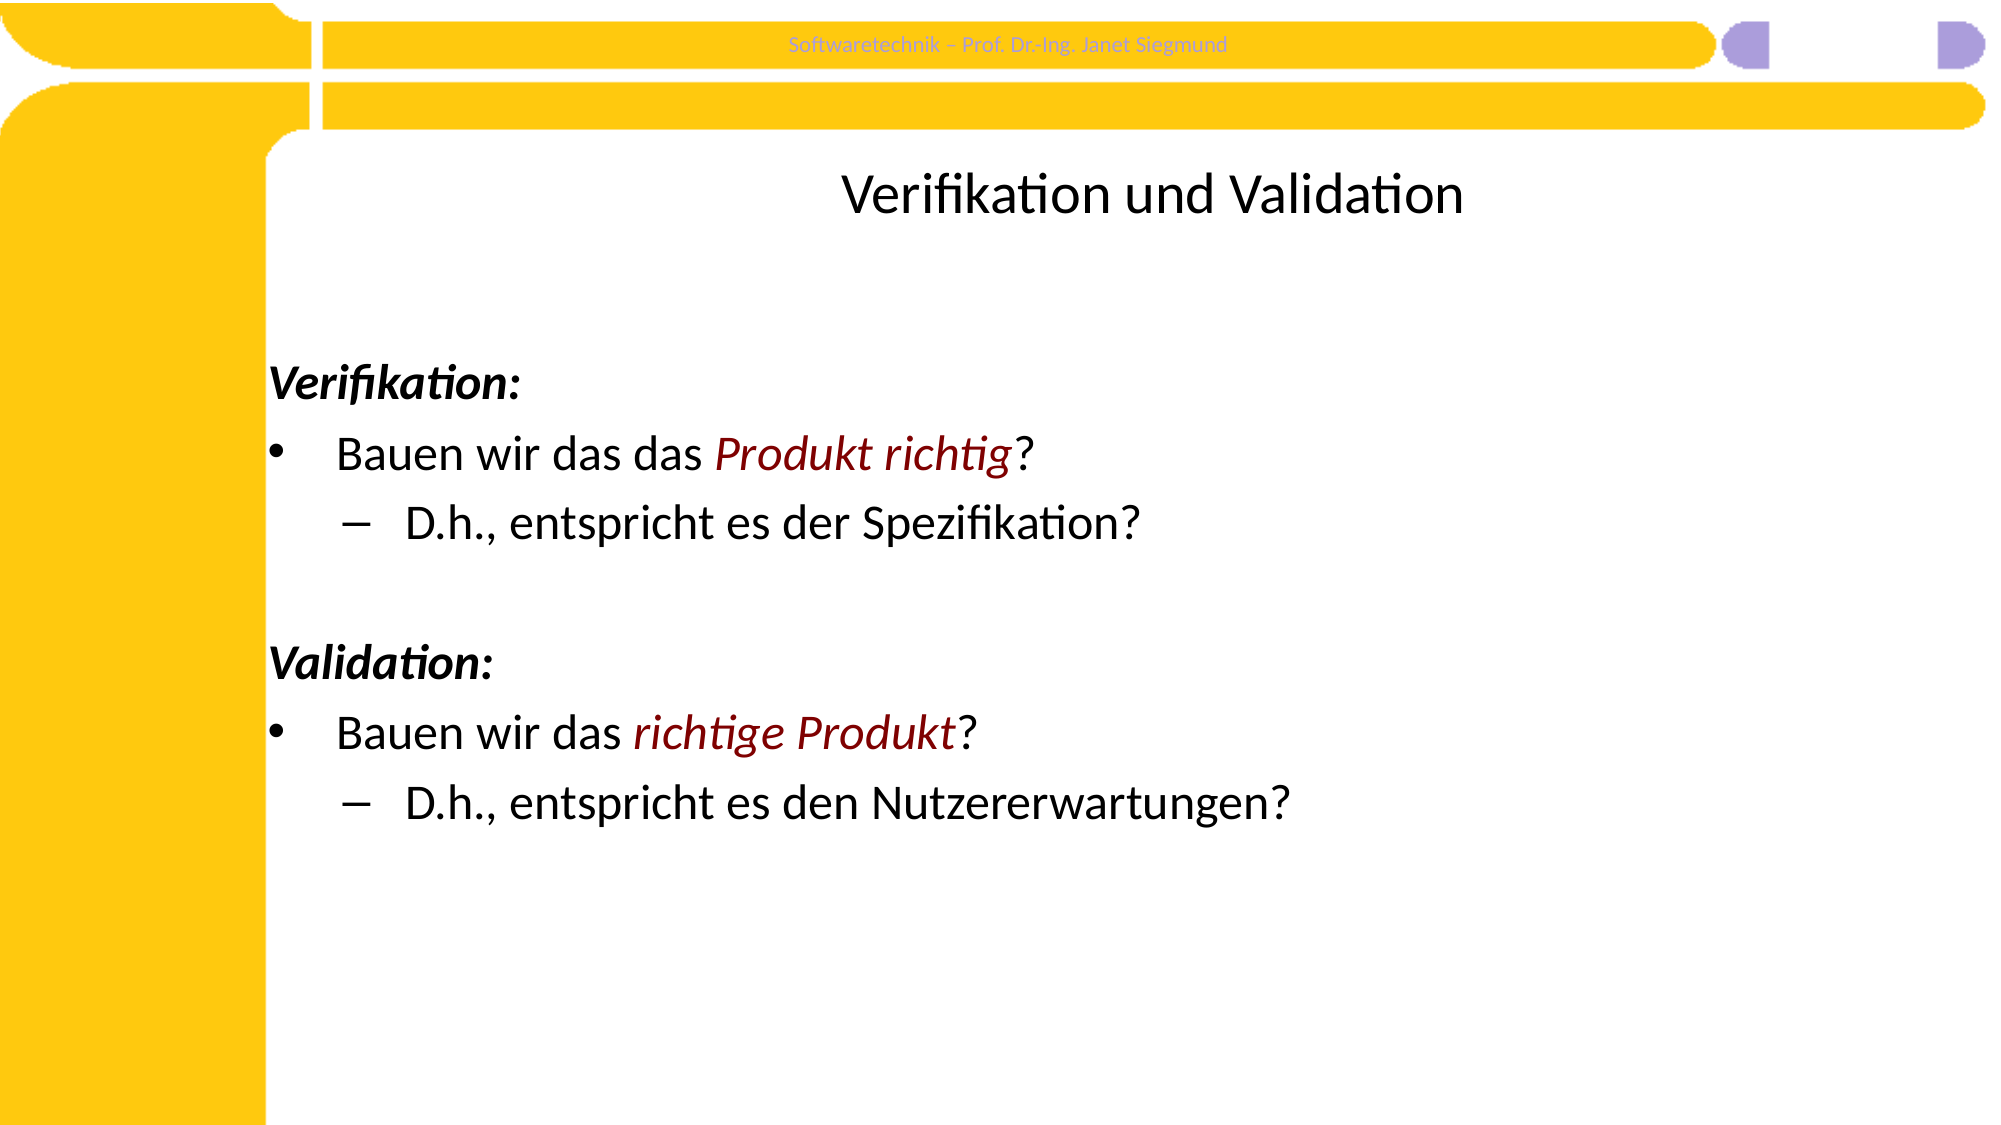

# Verifikation und Validation
Verifikation:
Bauen wir das das Produkt richtig?
D.h., entspricht es der Spezifikation?

Validation:
Bauen wir das richtige Produkt?
D.h., entspricht es den Nutzererwartungen?